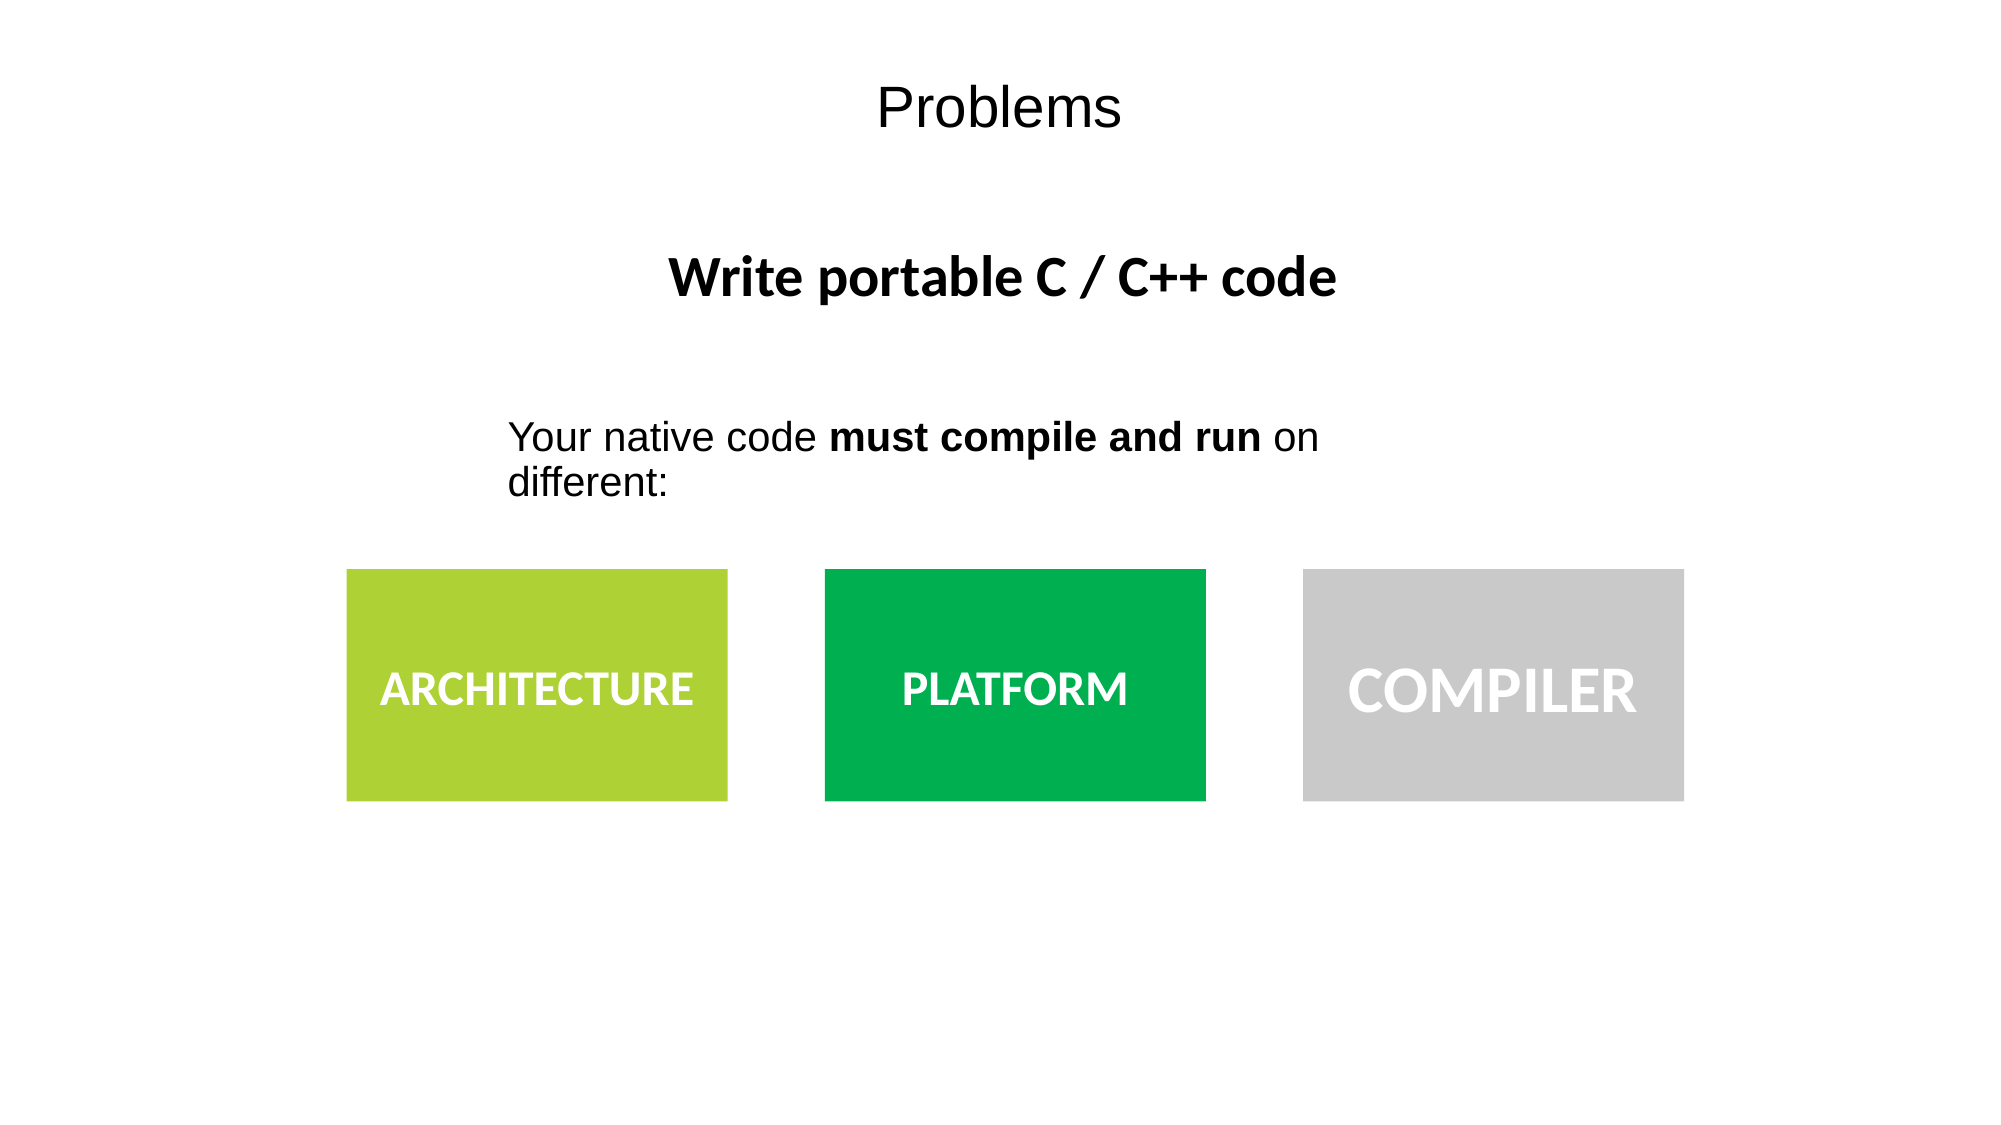

# Problems
Write portable C / C++ code
Your native code must compile and run on different:

ARCHITECTURE
PLATFORM
COMPILER